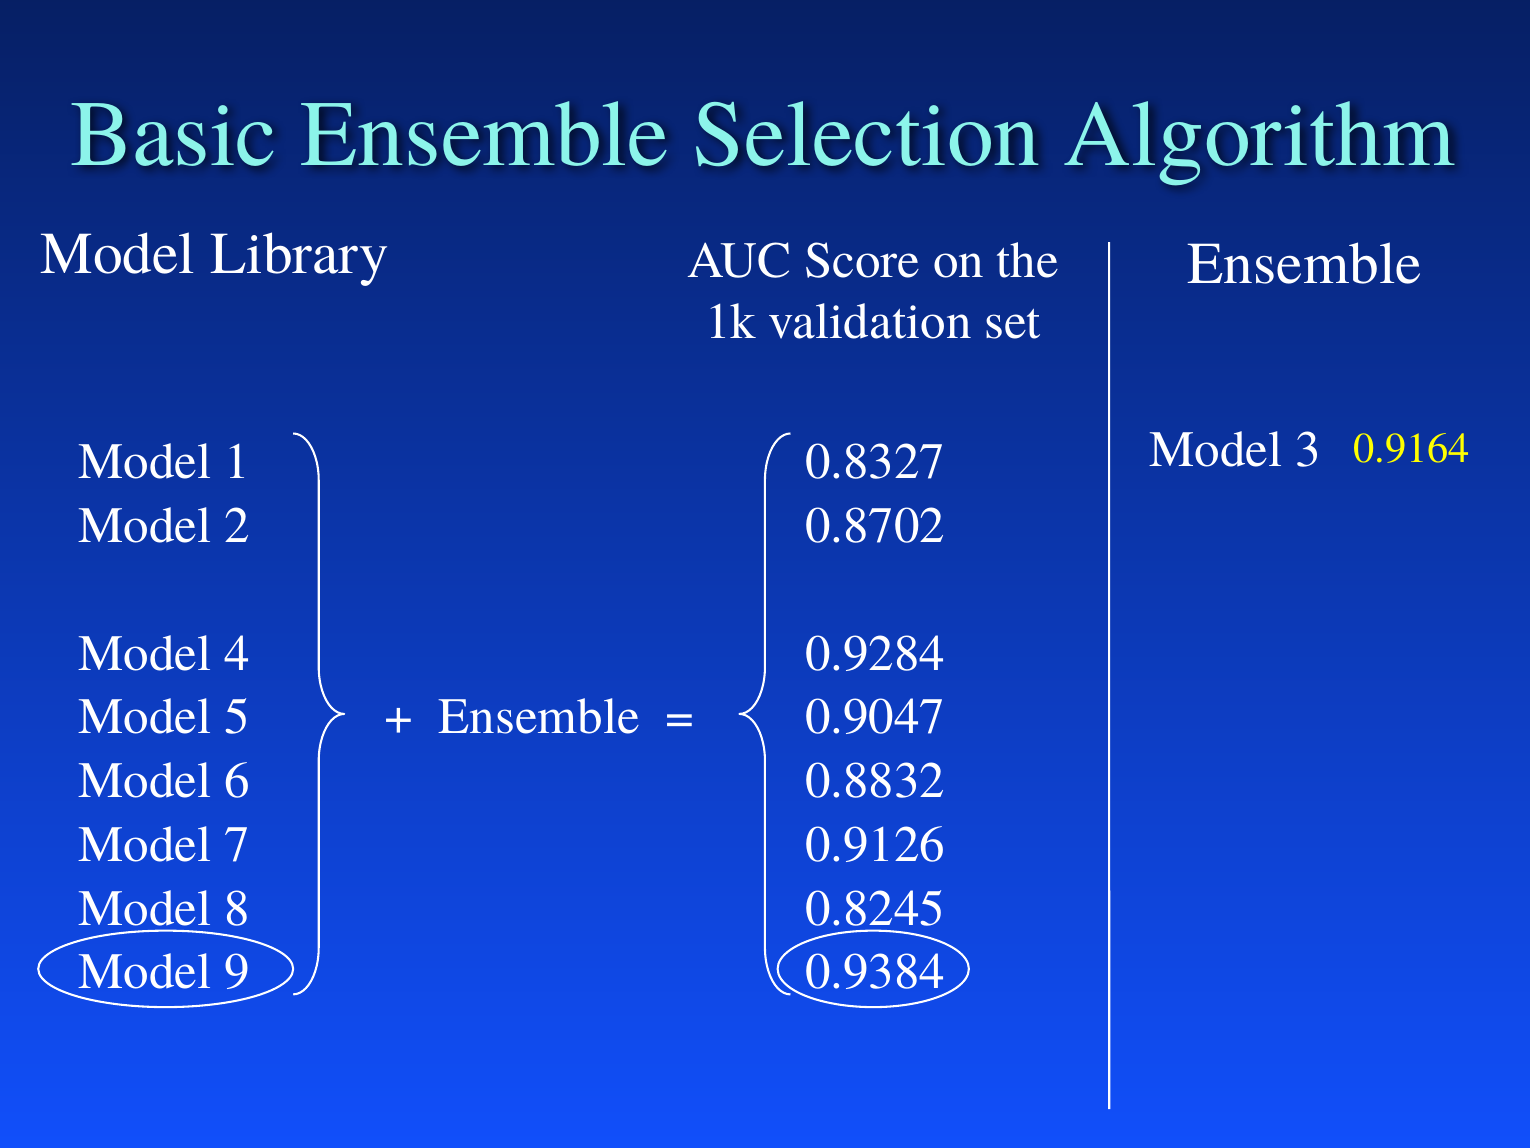

# Basic Ensemble Selection Algorithm
Model Library
Ensemble
AUC Score on the 1k validation set

Model 3
0.9164
Model 1
0.8327

Model 2
0.8702
Model 4
0.9284
Model 5
+  Ensemble  =
0.9047
Model 6
0.8832
Model 7
0.9126
Model 8
0.8245

Model 9
0.9384